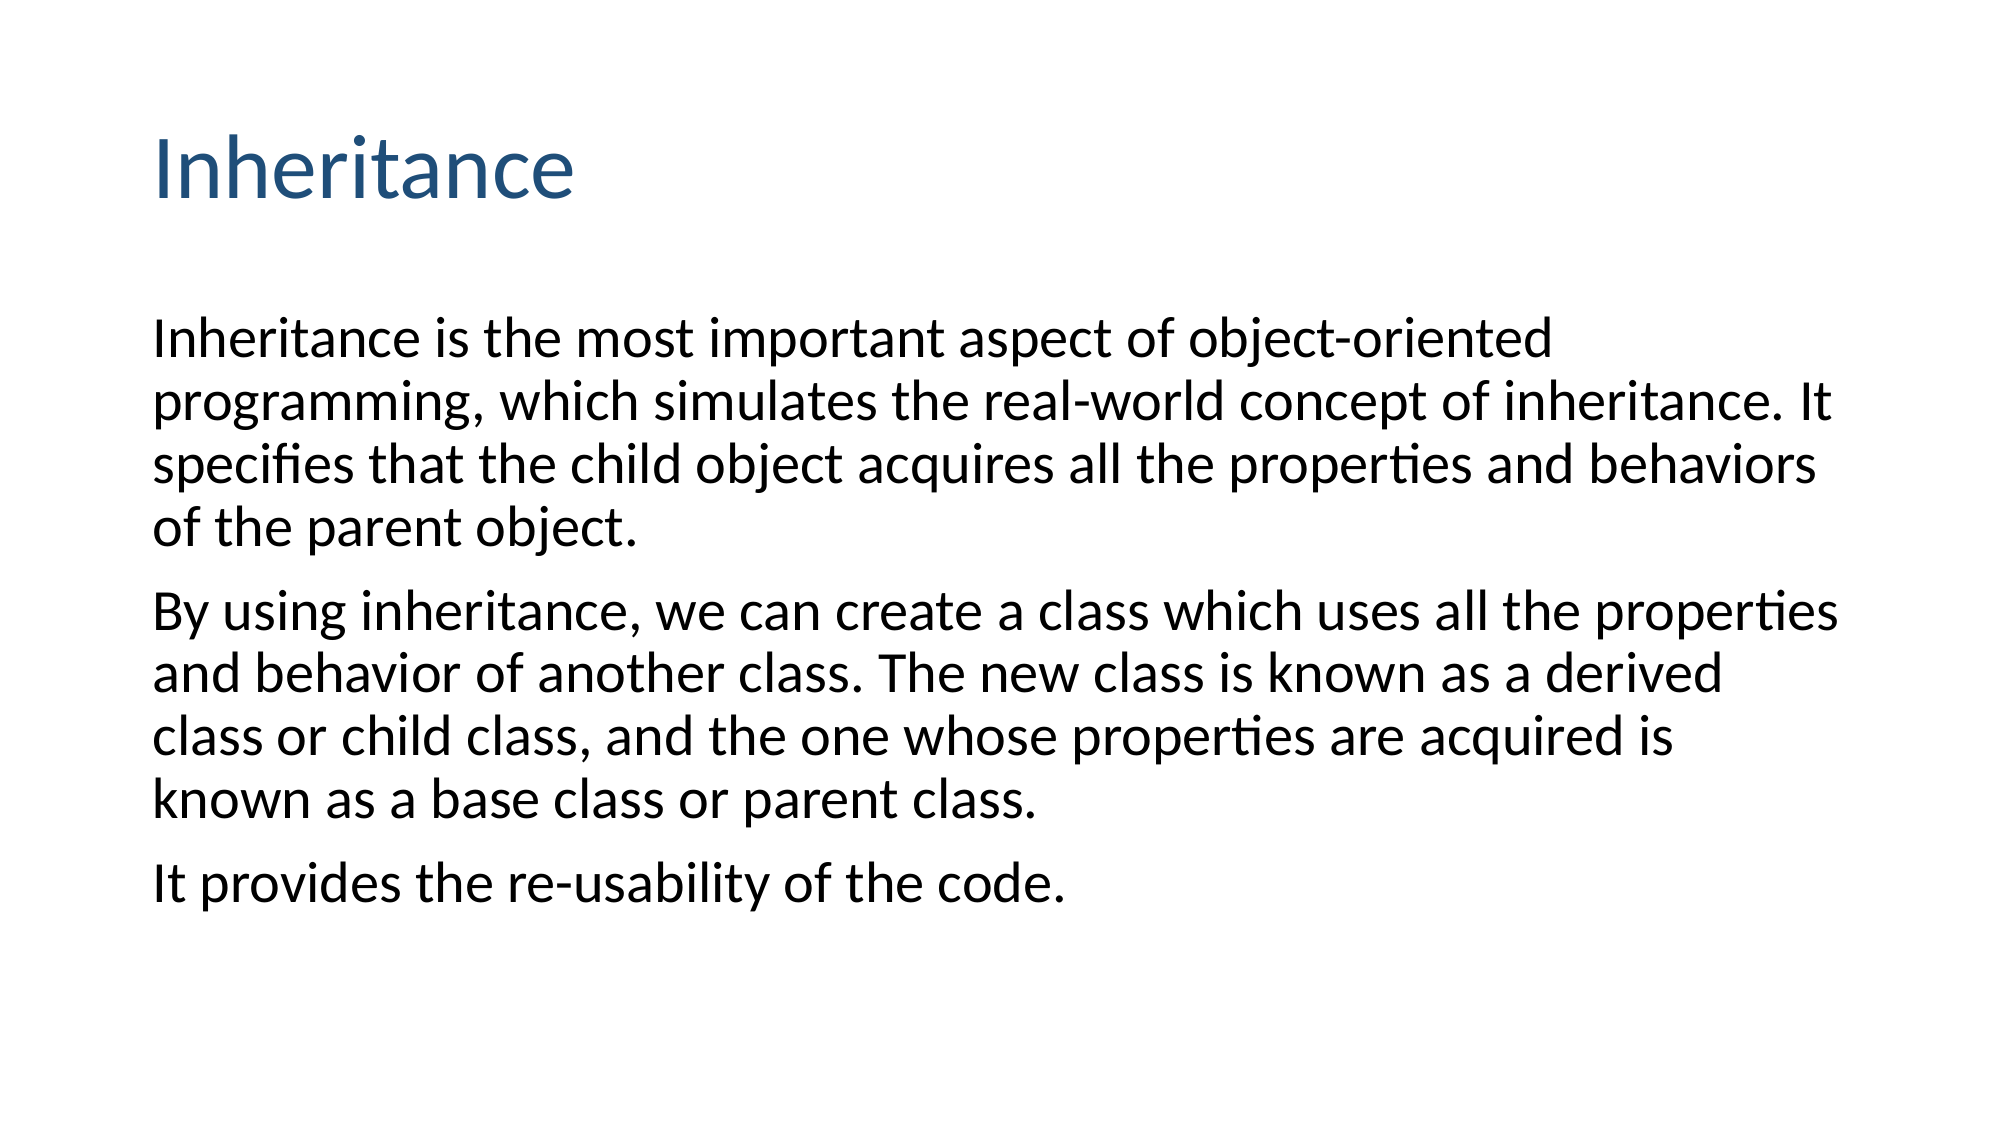

# Inheritance
Inheritance is the most important aspect of object-oriented programming, which simulates the real-world concept of inheritance. It specifies that the child object acquires all the properties and behaviors of the parent object.
By using inheritance, we can create a class which uses all the properties and behavior of another class. The new class is known as a derived class or child class, and the one whose properties are acquired is known as a base class or parent class.
It provides the re-usability of the code.